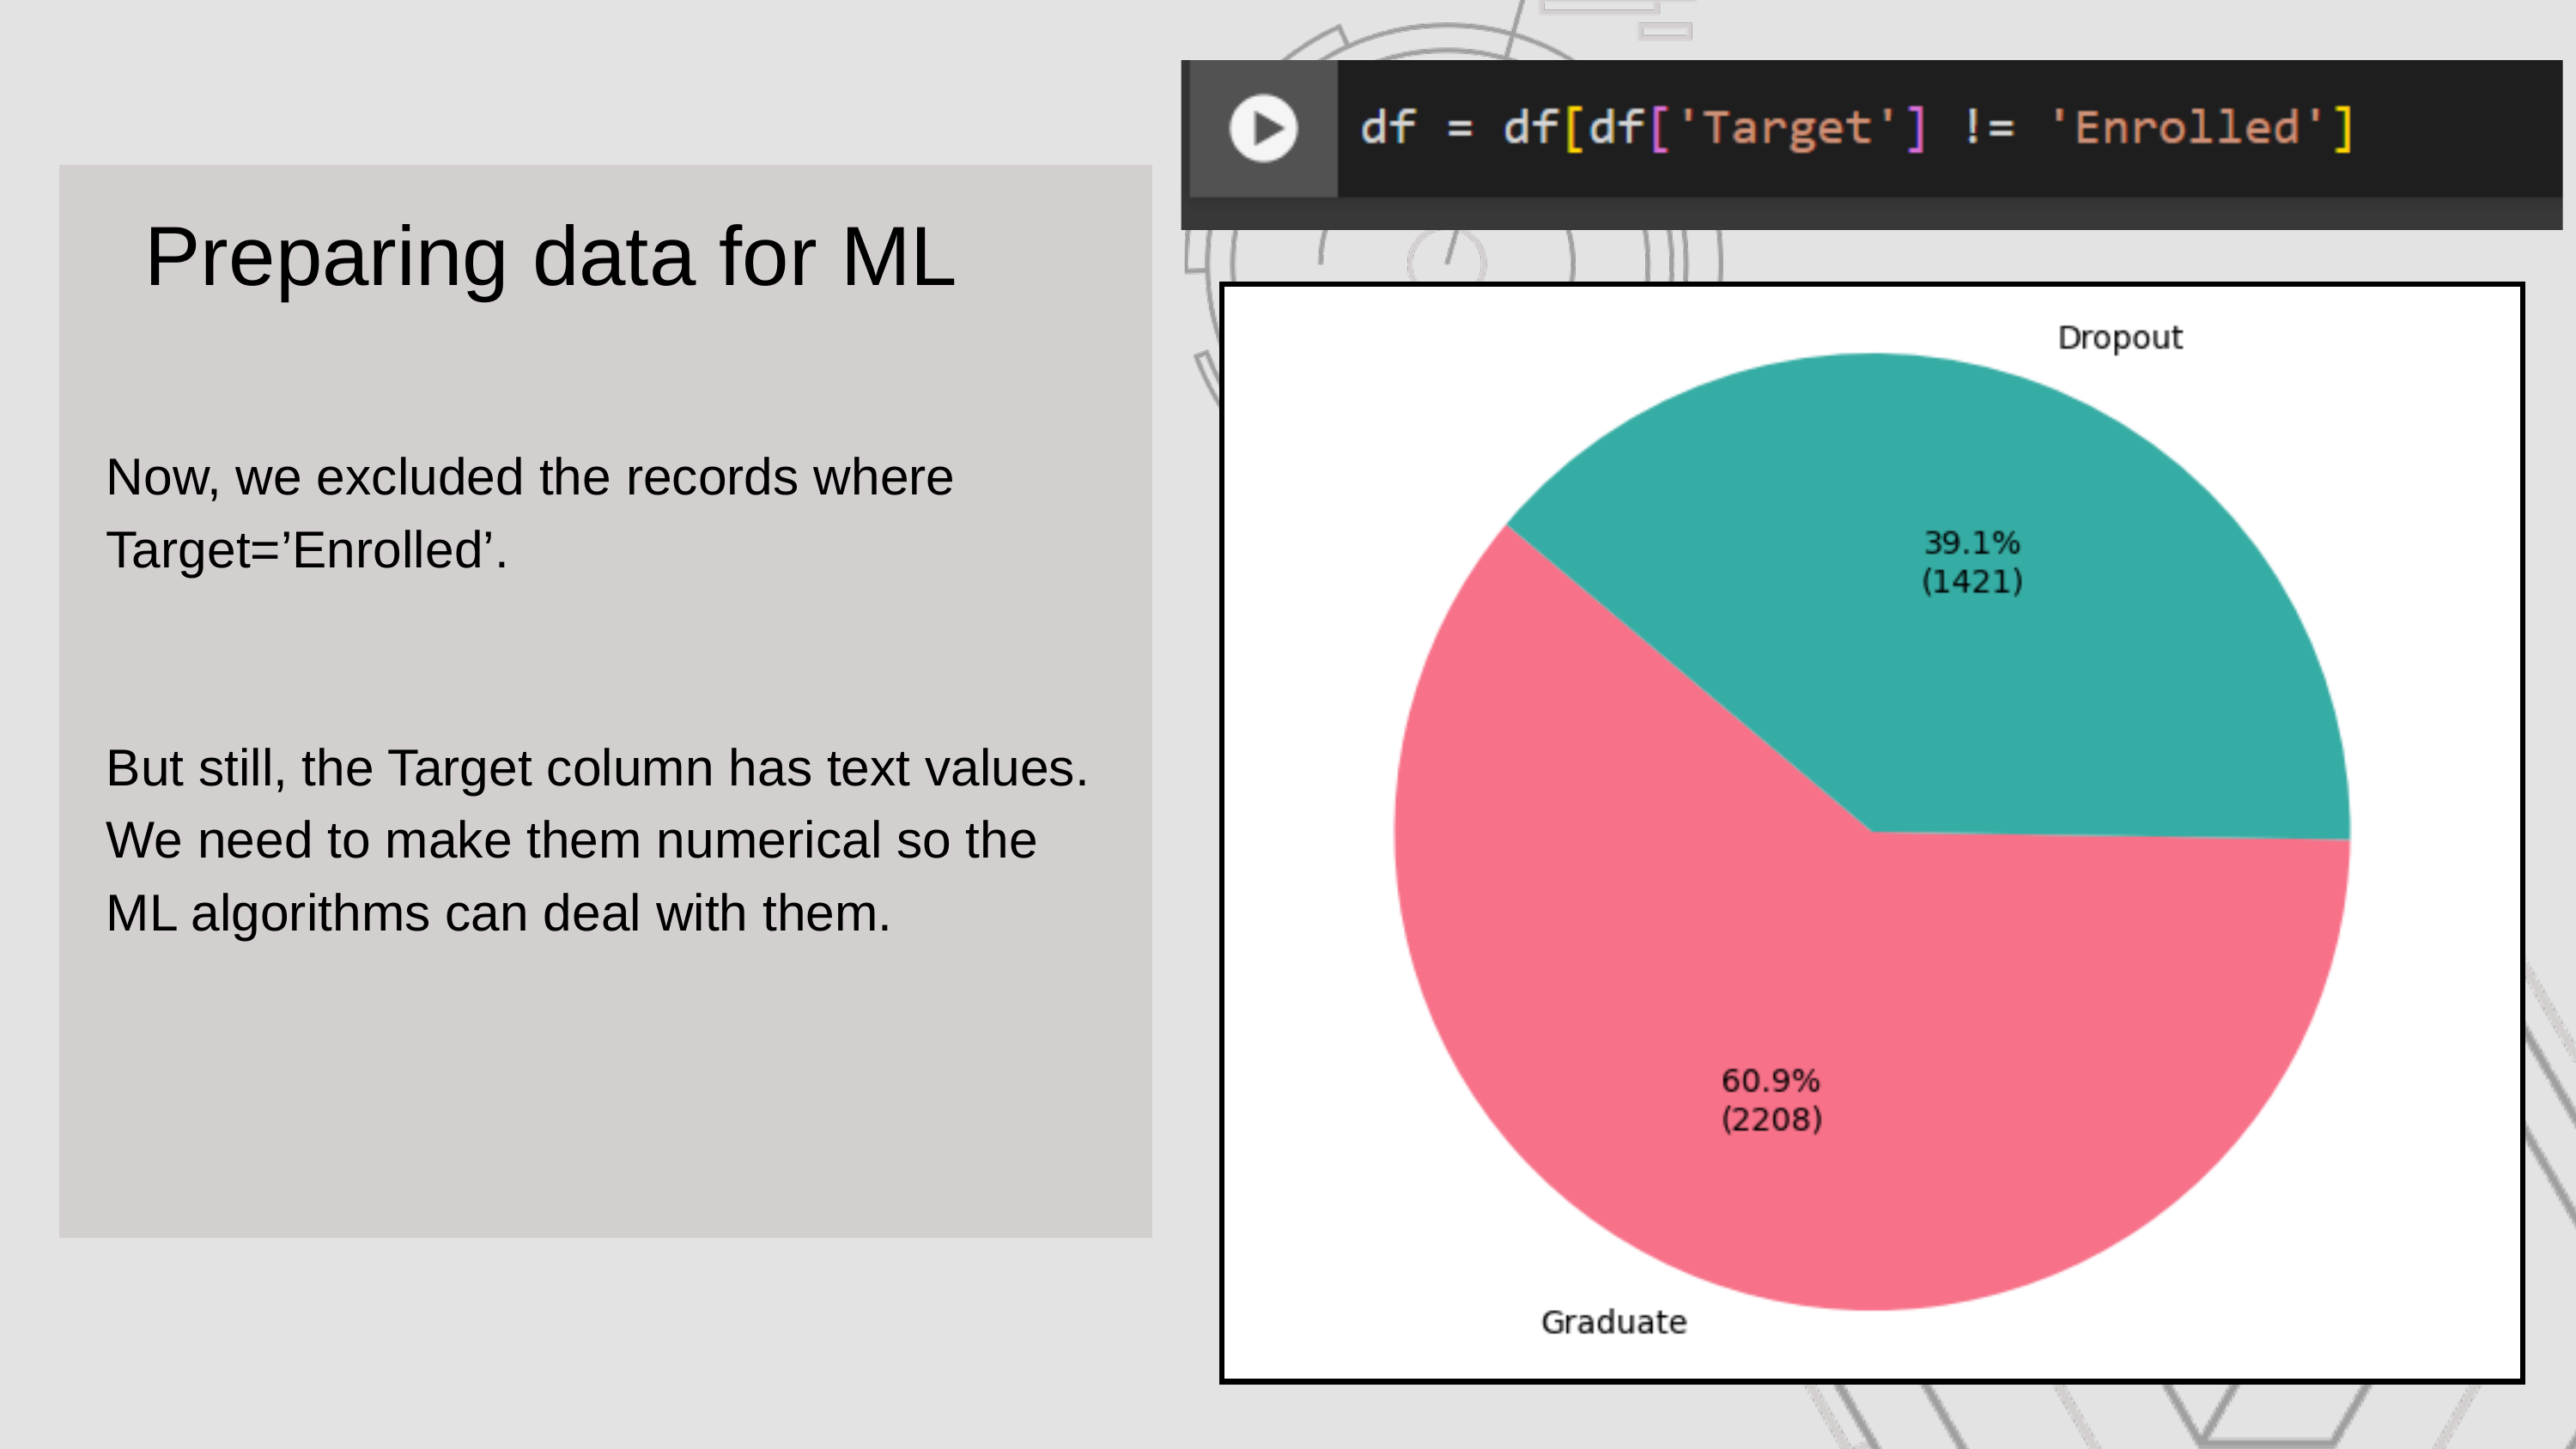

Preparing data for ML

Now, we excluded the records where Target=’Enrolled’.

But still, the Target column has text values. We need to make them numerical so the ML algorithms can deal with them.